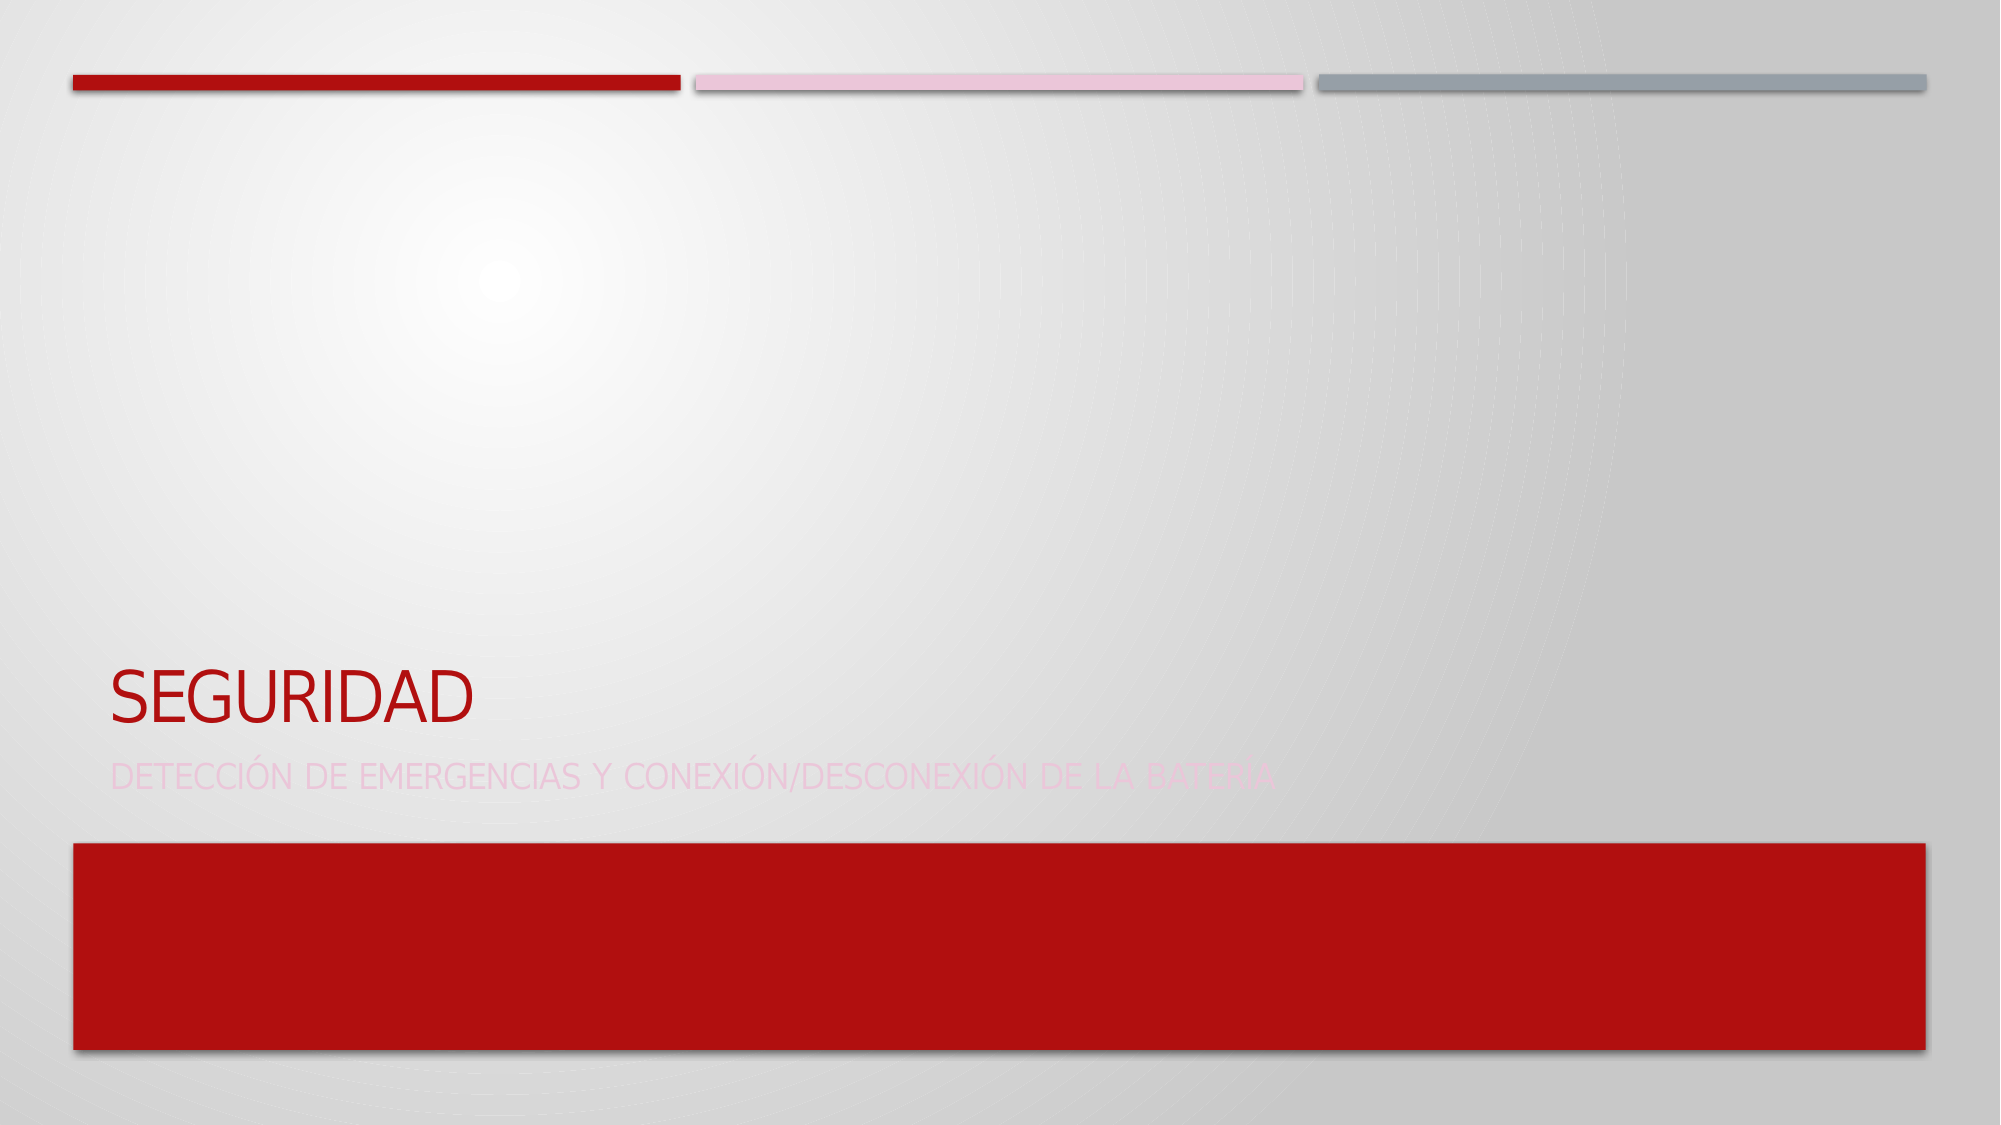

# Seguridad
Detección de emergencias y conexión/desconexión de la batería